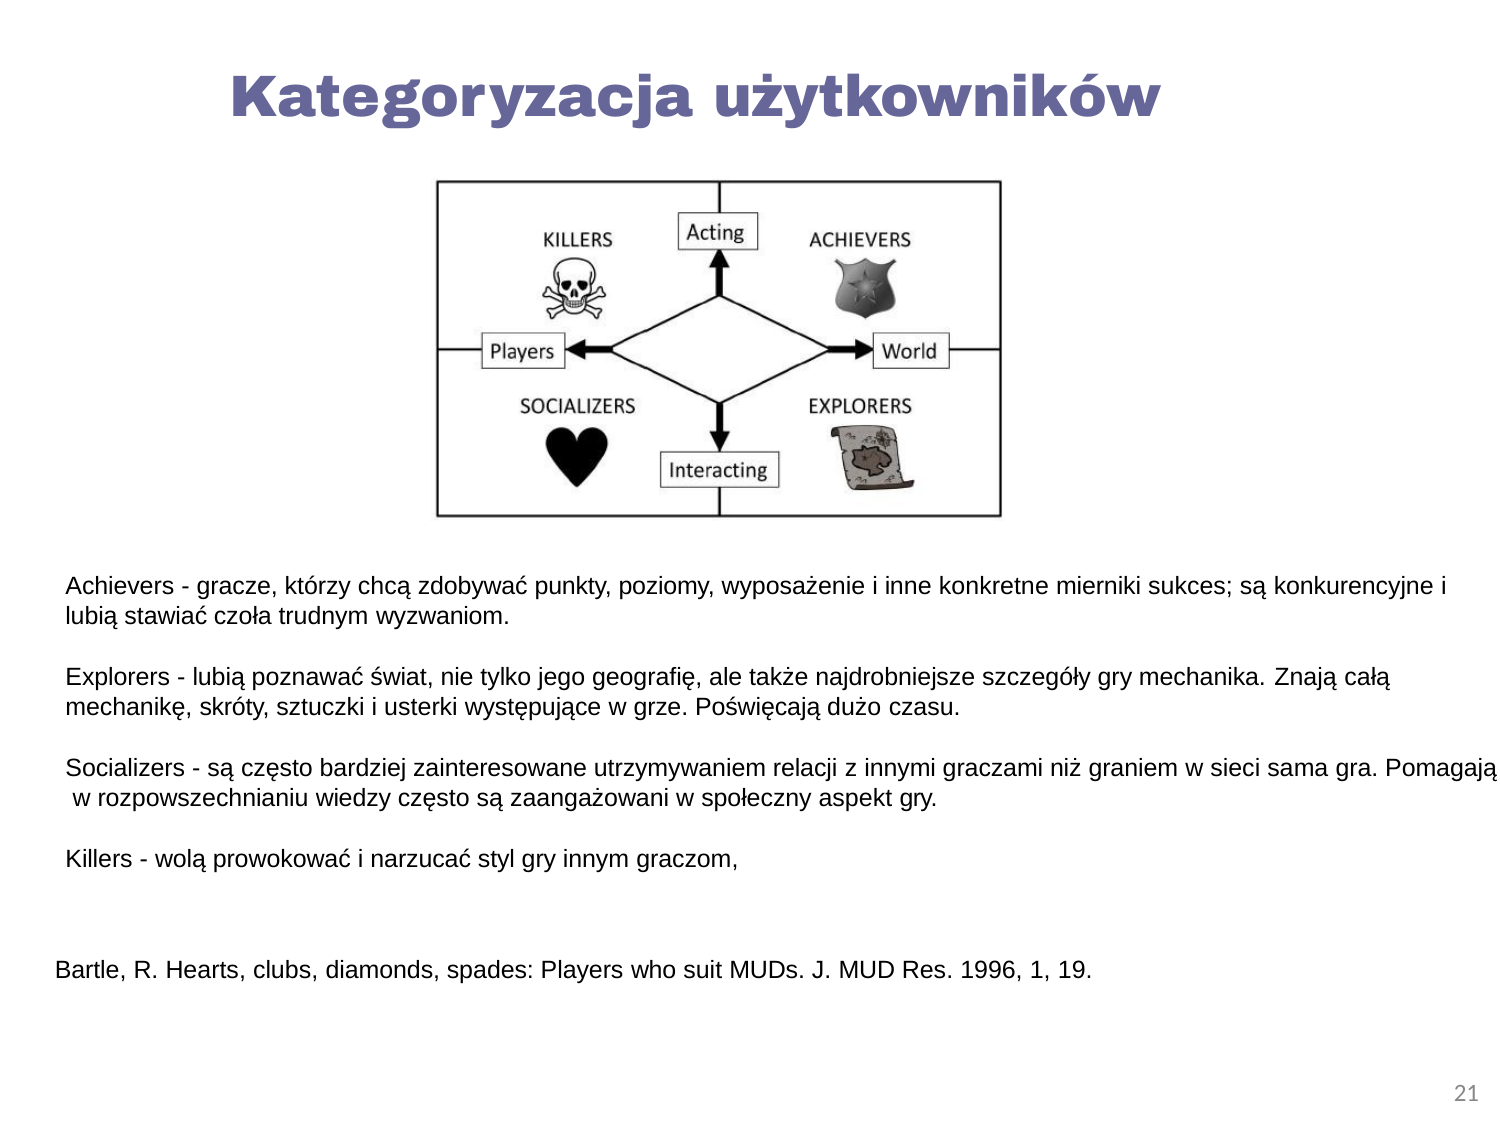

# Kategoryzacja użytkowników

Achievers - gracze, którzy chcą zdobywać punkty, poziomy, wyposażenie i inne konkretne mierniki sukces; są konkurencyjne i  lubią stawiać czoła trudnym wyzwaniom.

Explorers - lubią poznawać świat, nie tylko jego geografię, ale także najdrobniejsze szczegóły gry mechanika. Znają całą
mechanikę, skróty, sztuczki i usterki występujące w grze. Poświęcają dużo czasu.

Socializers - są często bardziej zainteresowane utrzymywaniem relacji z innymi graczami niż graniem w sieci sama gra. Pomagają  w rozpowszechnianiu wiedzy często są zaangażowani w społeczny aspekt gry.

Killers - wolą prowokować i narzucać styl gry innym graczom,
Bartle, R. Hearts, clubs, diamonds, spades: Players who suit MUDs. J. MUD Res. 1996, 1, 19.
21